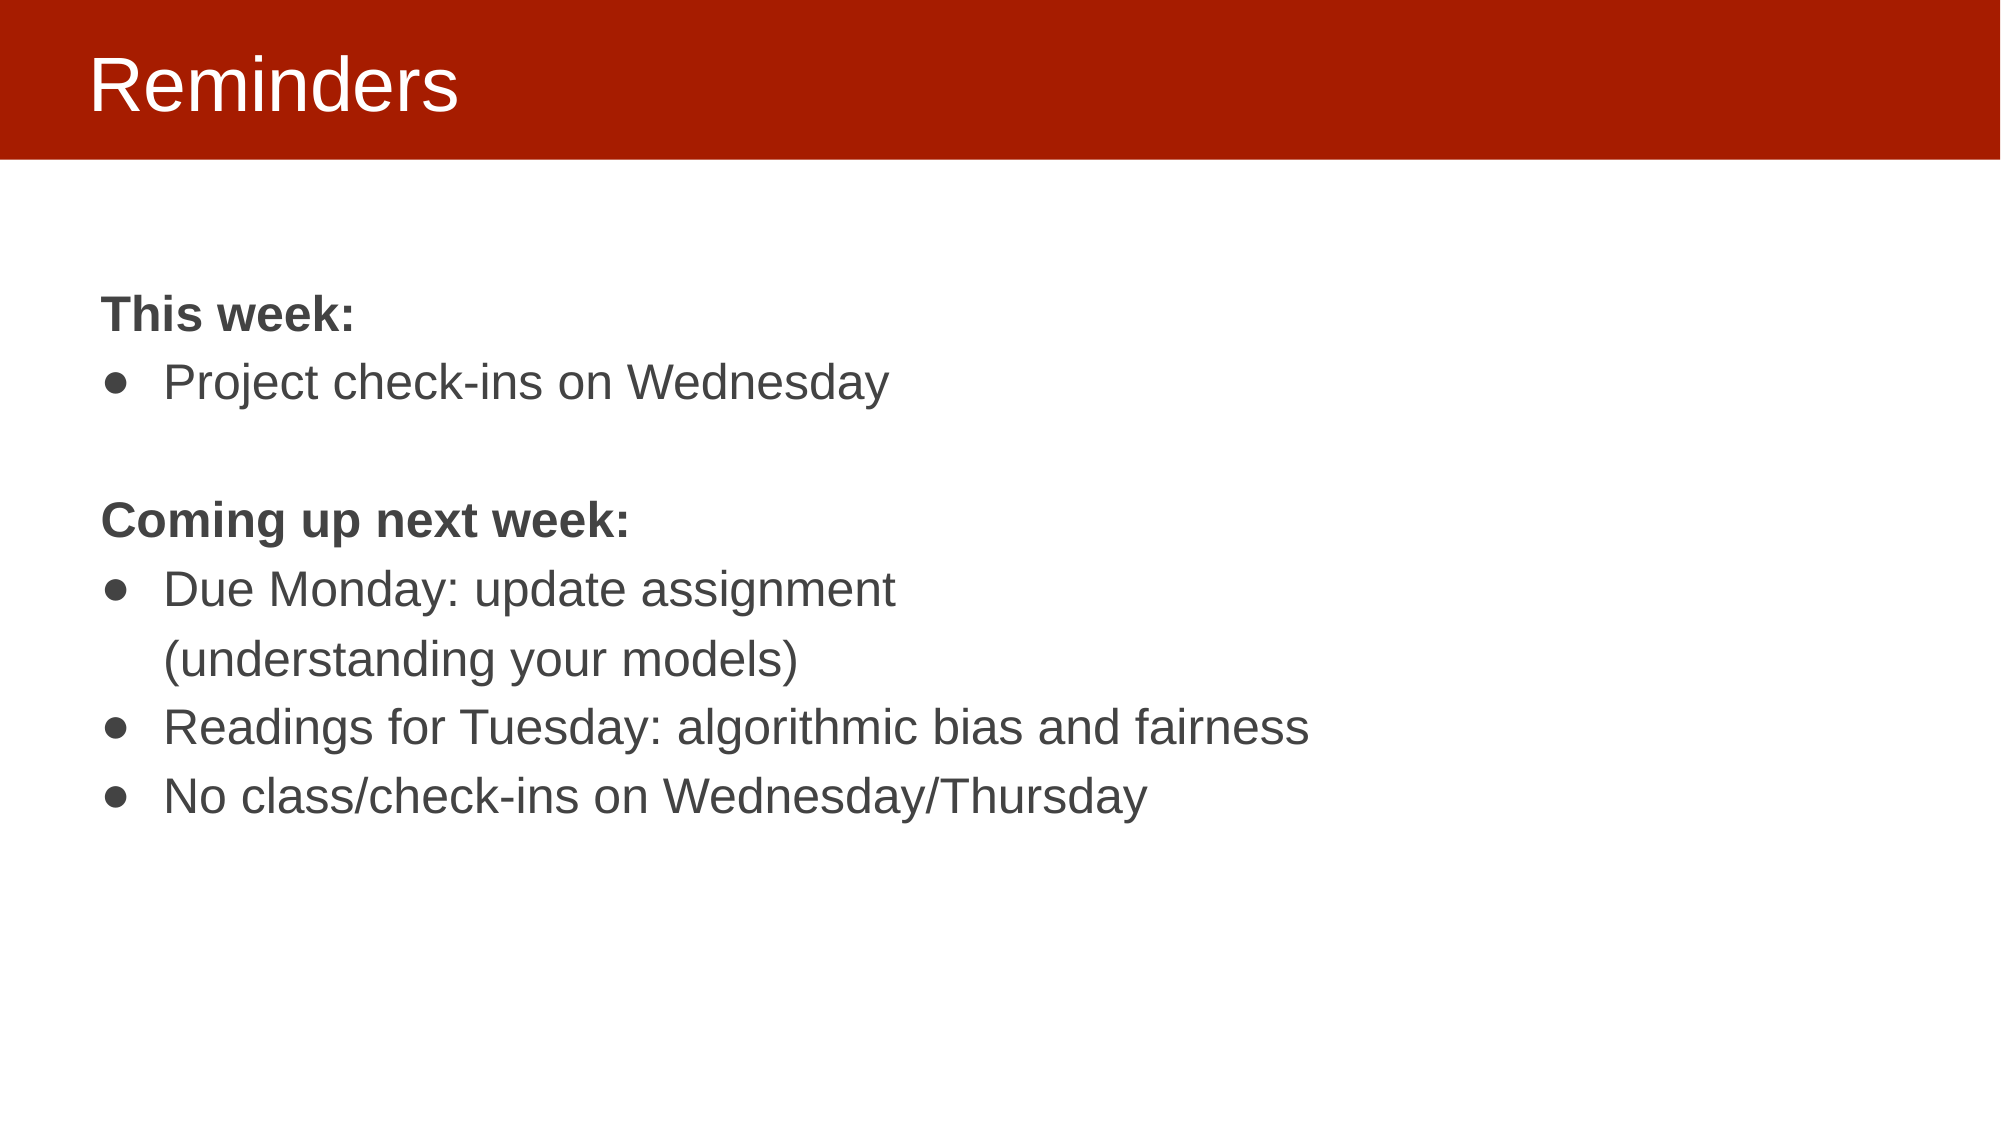

# Reminders
This week:
Project check-ins on Wednesday

Coming up next week:
Due Monday: update assignment
(understanding your models)
Readings for Tuesday: algorithmic bias and fairness
No class/check-ins on Wednesday/Thursday